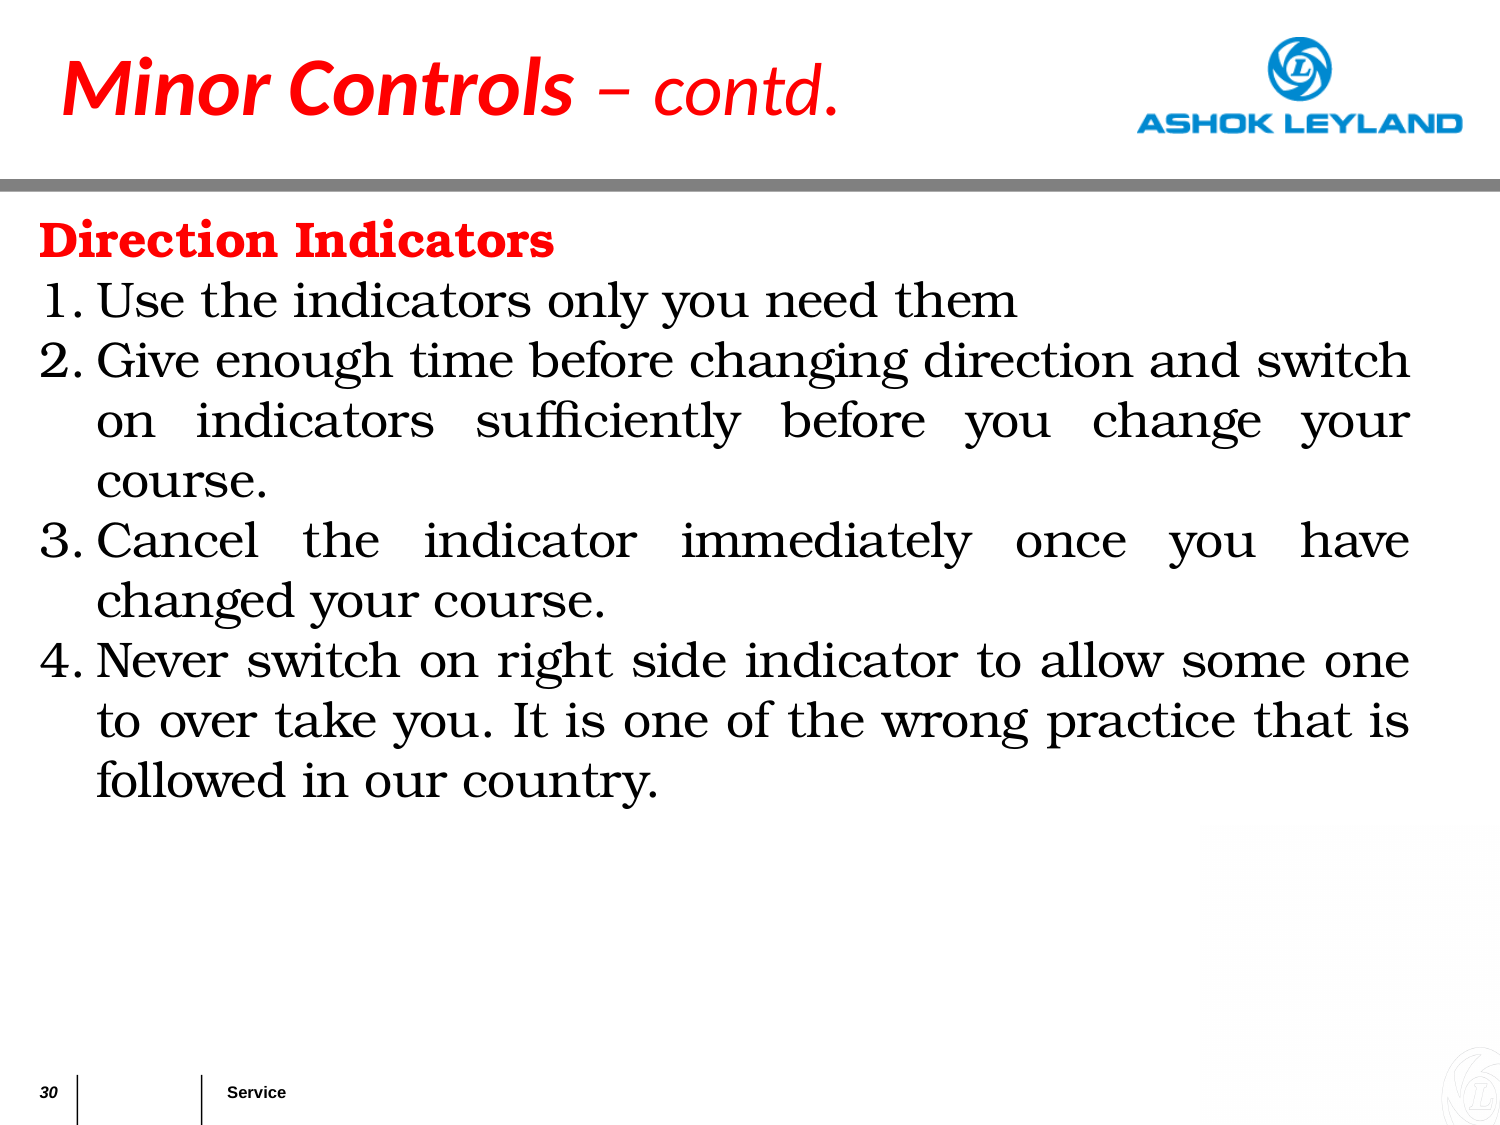

Minor Controls – contd.
Direction Indicators
Use the indicators only you need them
Give enough time before changing direction and switch on indicators sufficiently before you change your course.
Cancel the indicator immediately once you have changed your course.
Never switch on right side indicator to allow some one to over take you. It is one of the wrong practice that is followed in our country.